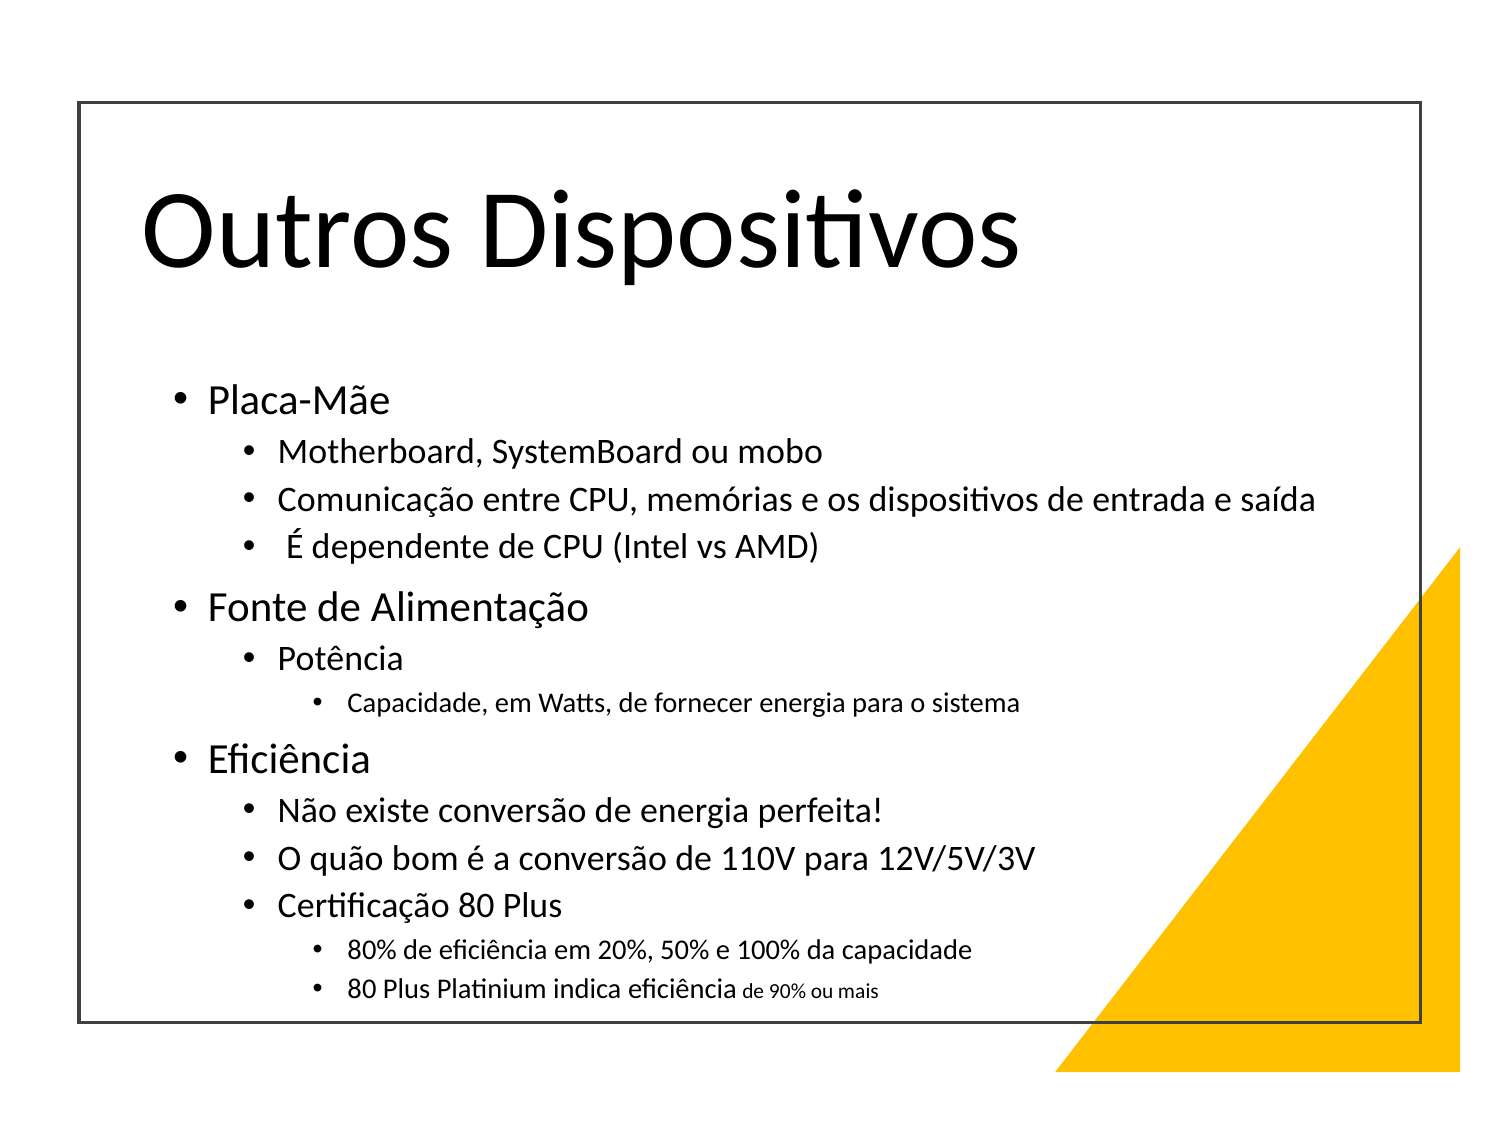

# Outros Dispositivos

Placa-Mãe
Motherboard, SystemBoard ou mobo
Comunicação entre CPU, memórias e os dispositivos de entrada e saída
 É dependente de CPU (Intel vs AMD)
Fonte de Alimentação
Potência
Capacidade, em Watts, de fornecer energia para o sistema
Eficiência
Não existe conversão de energia perfeita!
O quão bom é a conversão de 110V para 12V/5V/3V
Certificação 80 Plus
80% de eficiência em 20%, 50% e 100% da capacidade
80 Plus Platinium indica eficiência de 90% ou mais